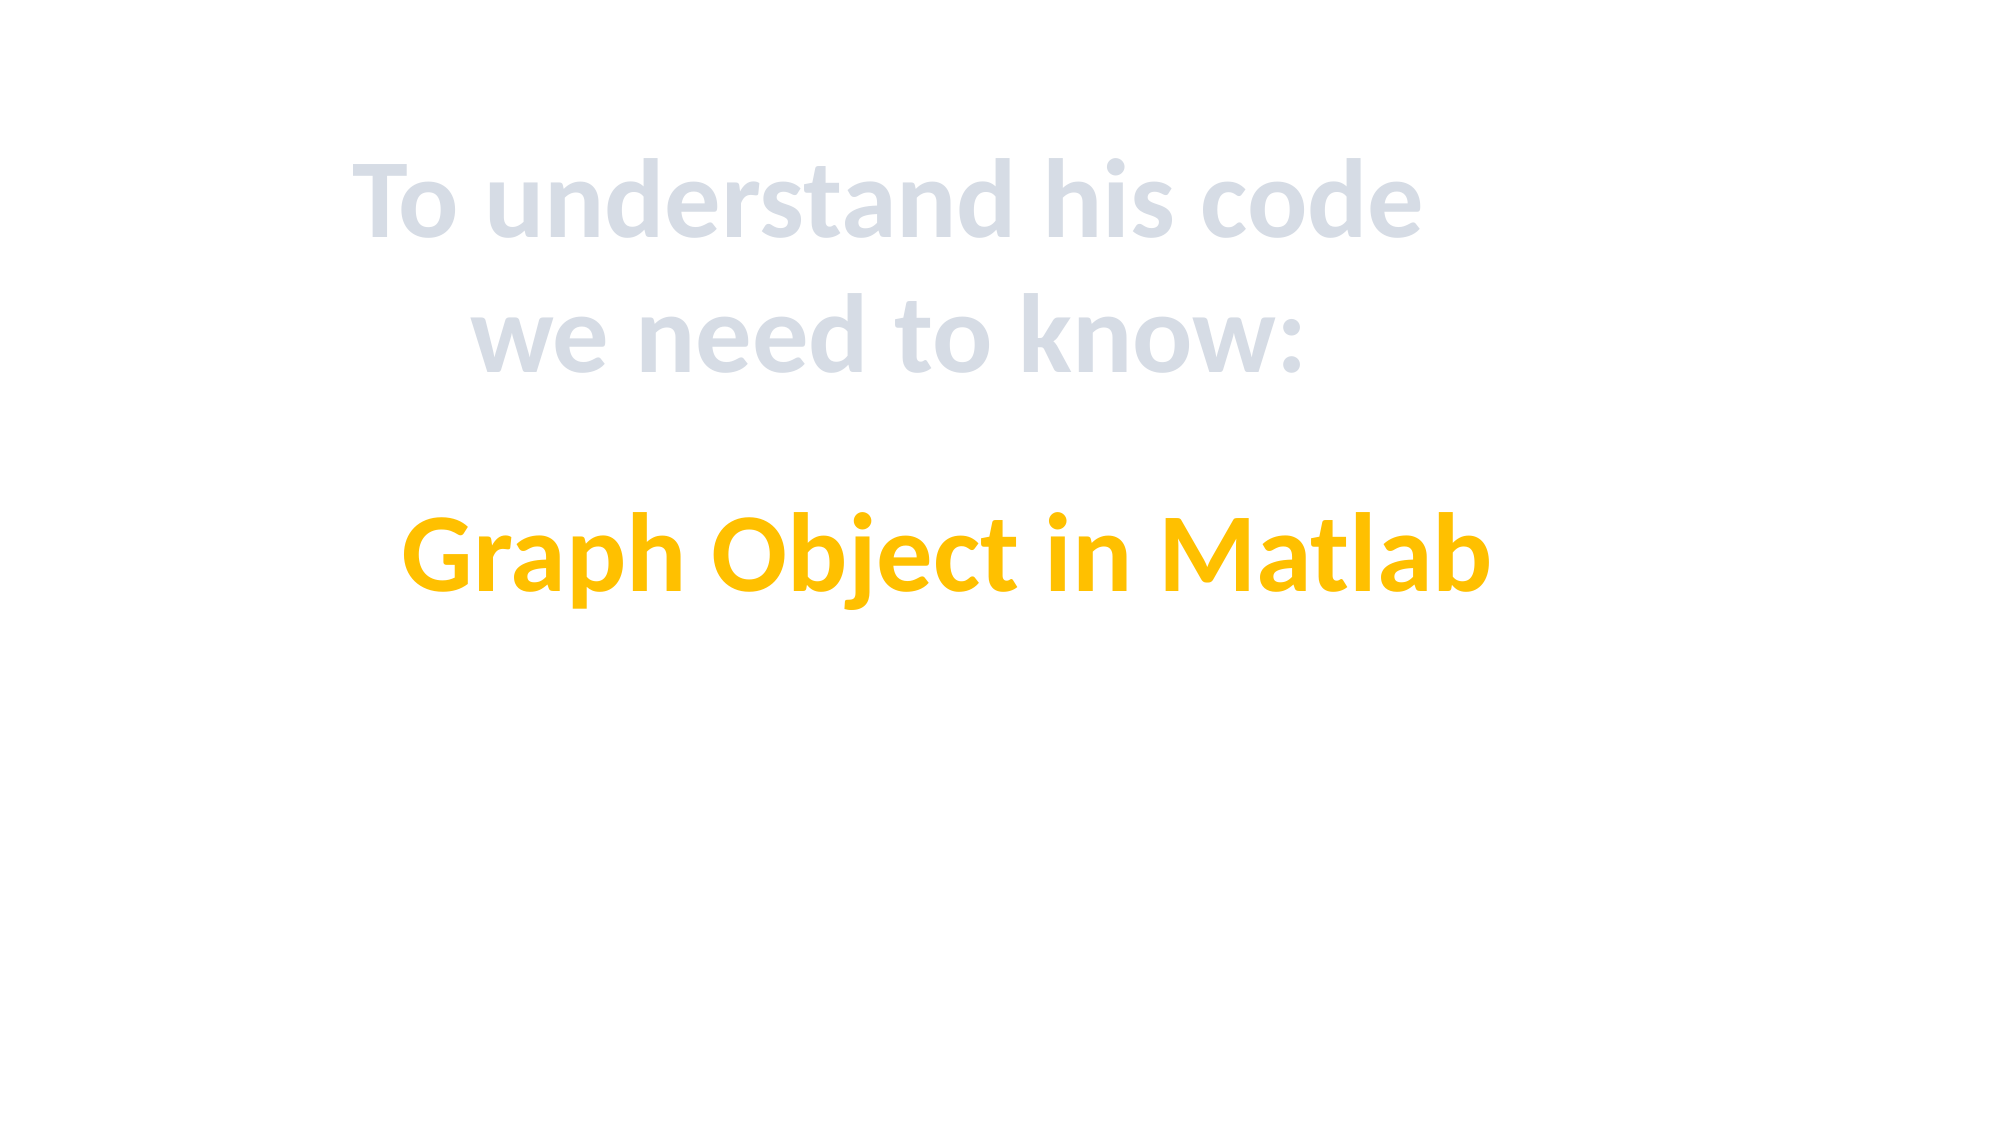

To understand his code
we need to know:
Graph Object in Matlab